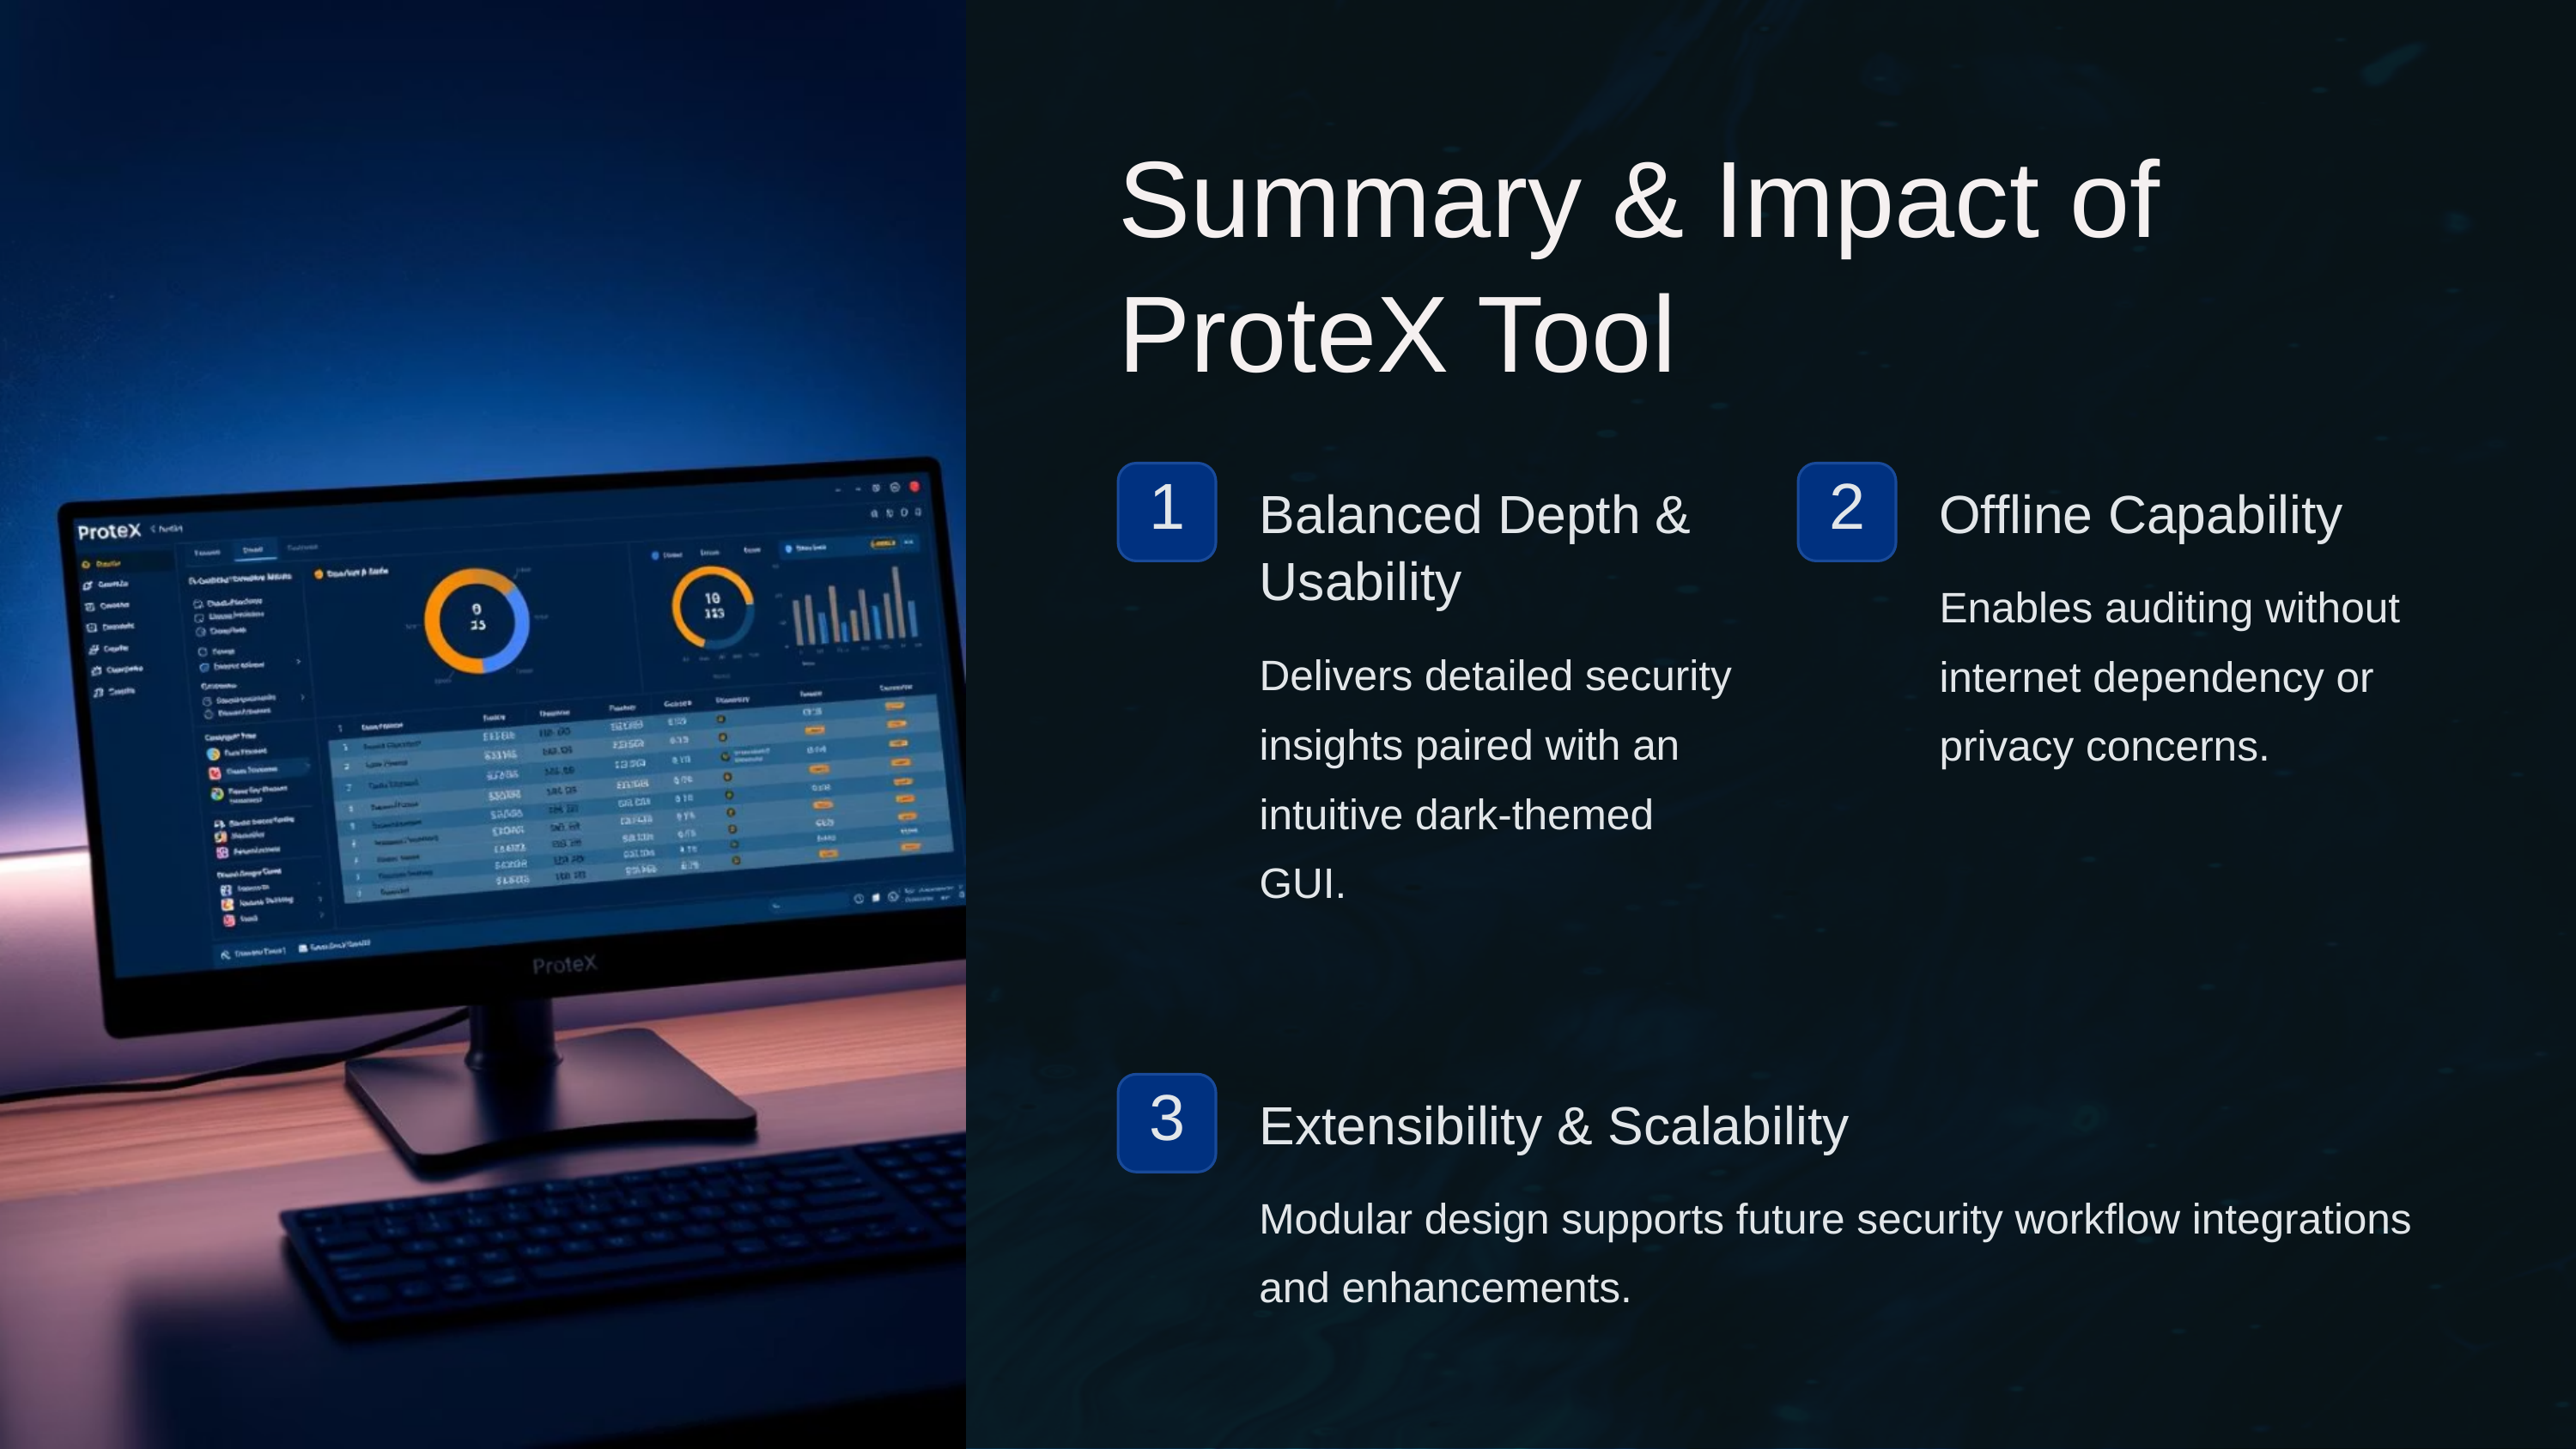

Summary & Impact of ProteX Tool

1

2

Balanced Depth & Usability

Offline Capability

Enables auditing without internet dependency or privacy concerns.

Delivers detailed security insights paired with an intuitive dark-themed GUI.

3

Extensibility & Scalability

Modular design supports future security workflow integrations and enhancements.